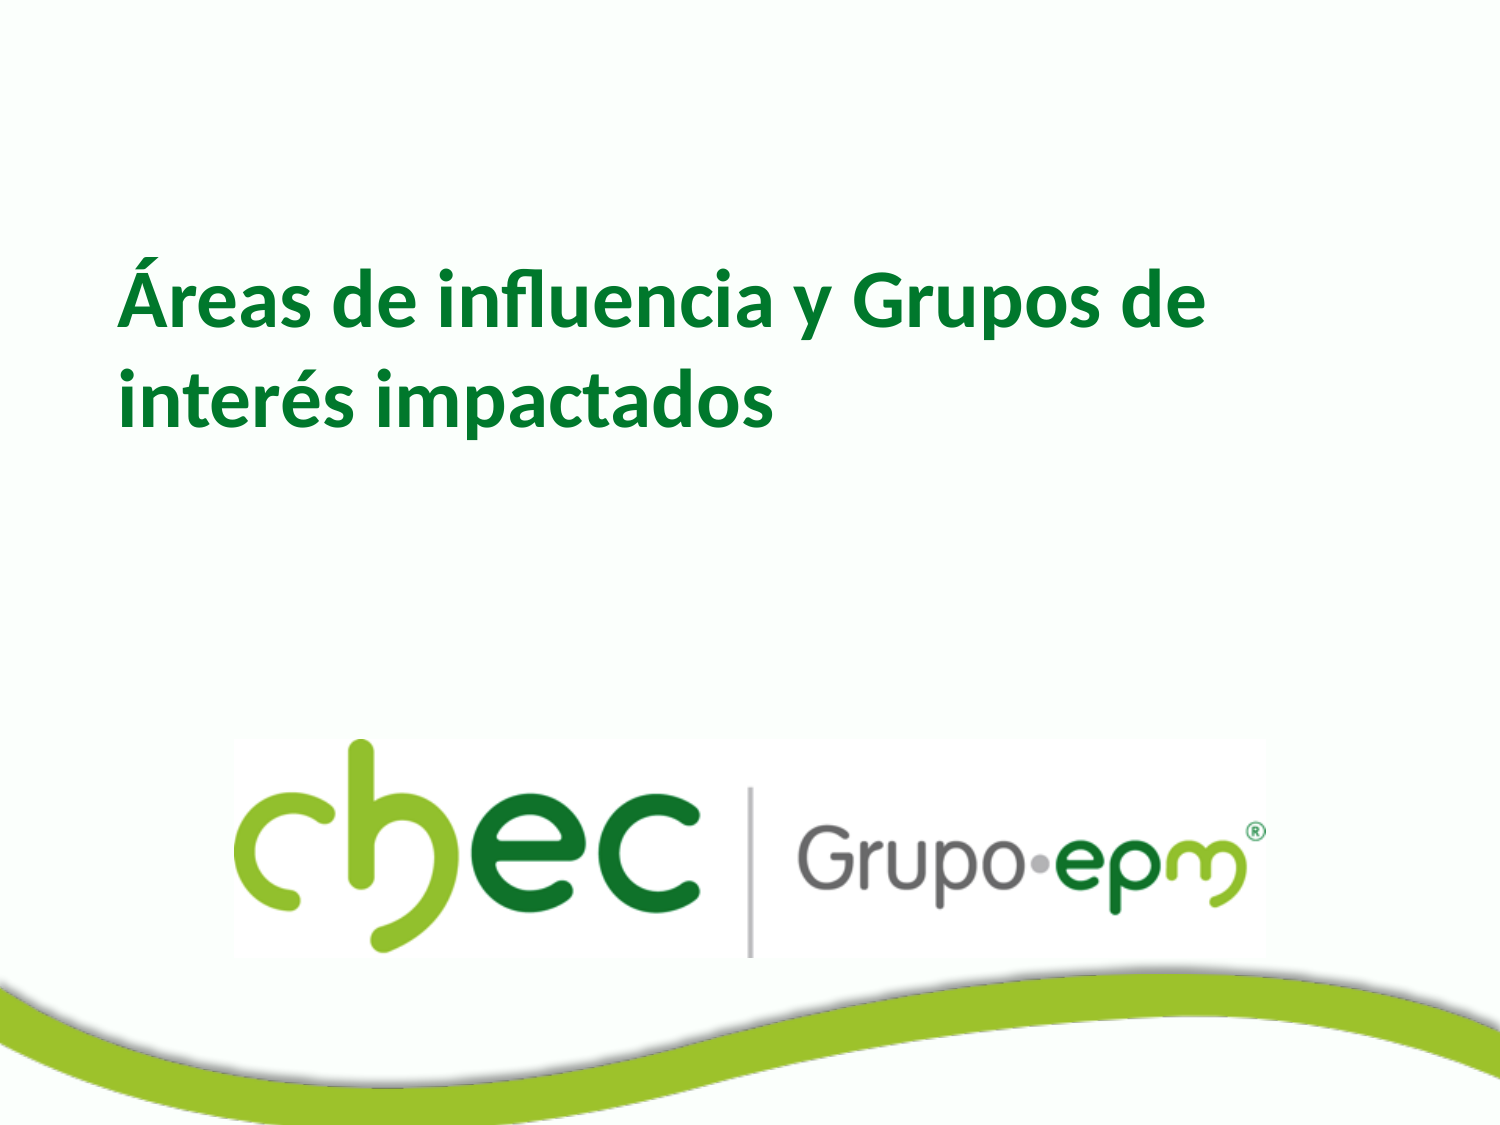

# Áreas de influencia y Grupos de interés impactados